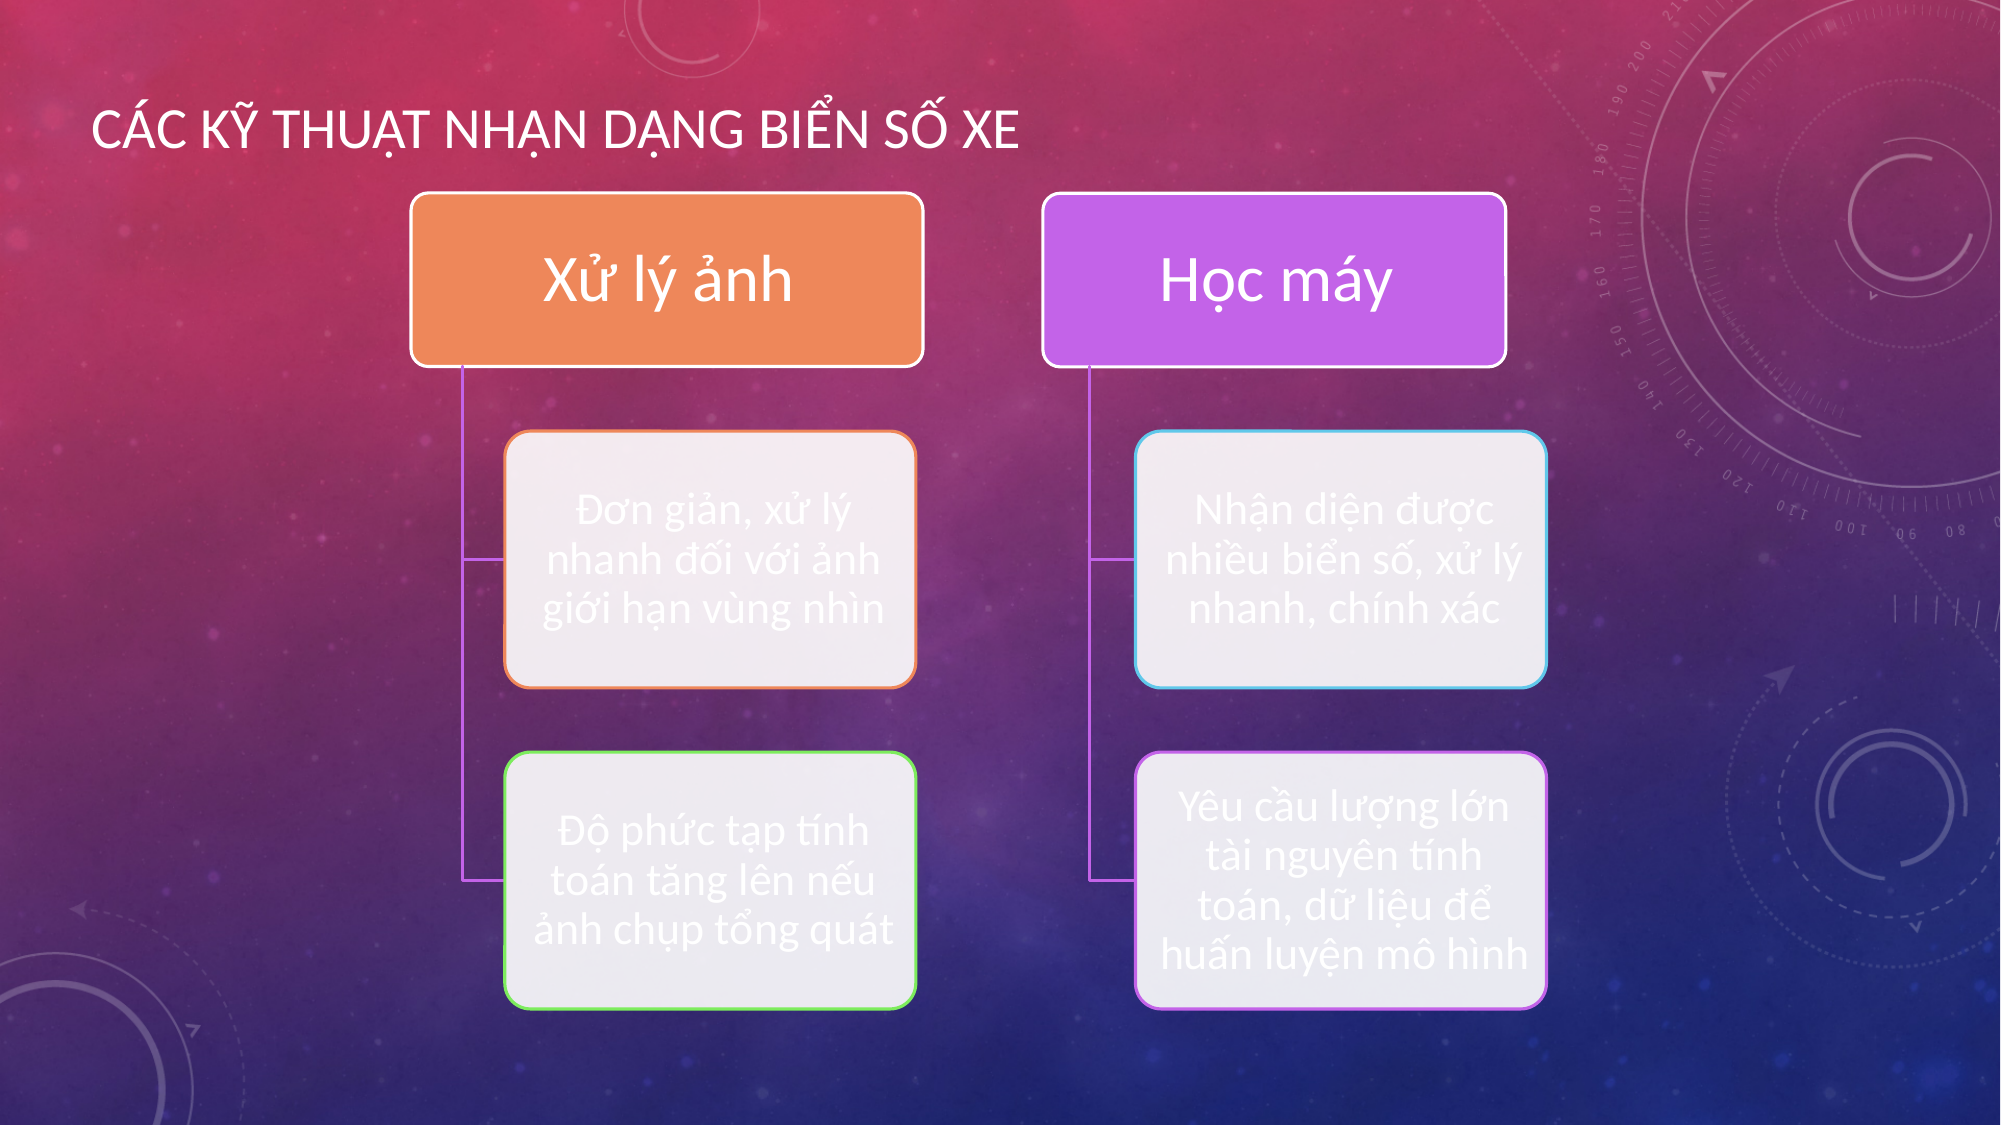

# Các kỹ thuật nhận dạng biển số xe
Xử lý ảnh
Đơn giản, xử lý nhanh đối với ảnh giới hạn vùng nhìn
Độ phức tạp tính toán tăng lên nếu ảnh chụp tổng quát
Học máy
Nhận diện được nhiều biển số, xử lý nhanh, chính xác
Yêu cầu lượng lớn tài nguyên tính toán, dữ liệu để huấn luyện mô hình